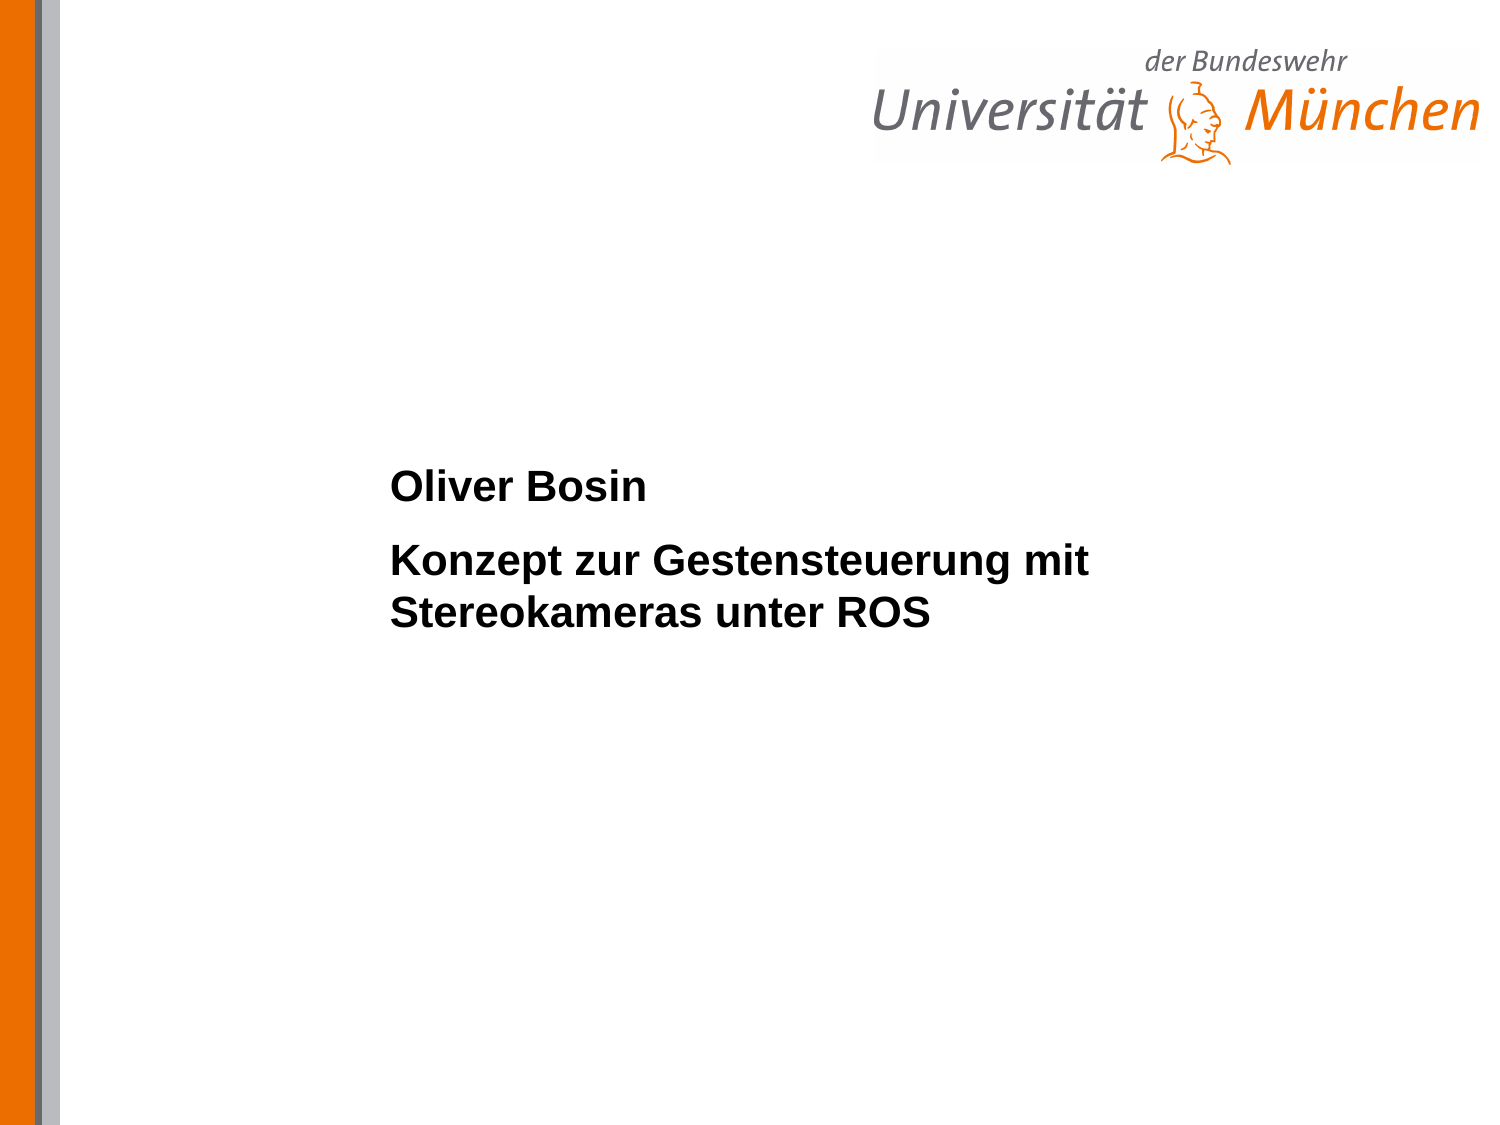

Oliver Bosin
Konzept zur Gestensteuerung mit Stereokameras unter ROS